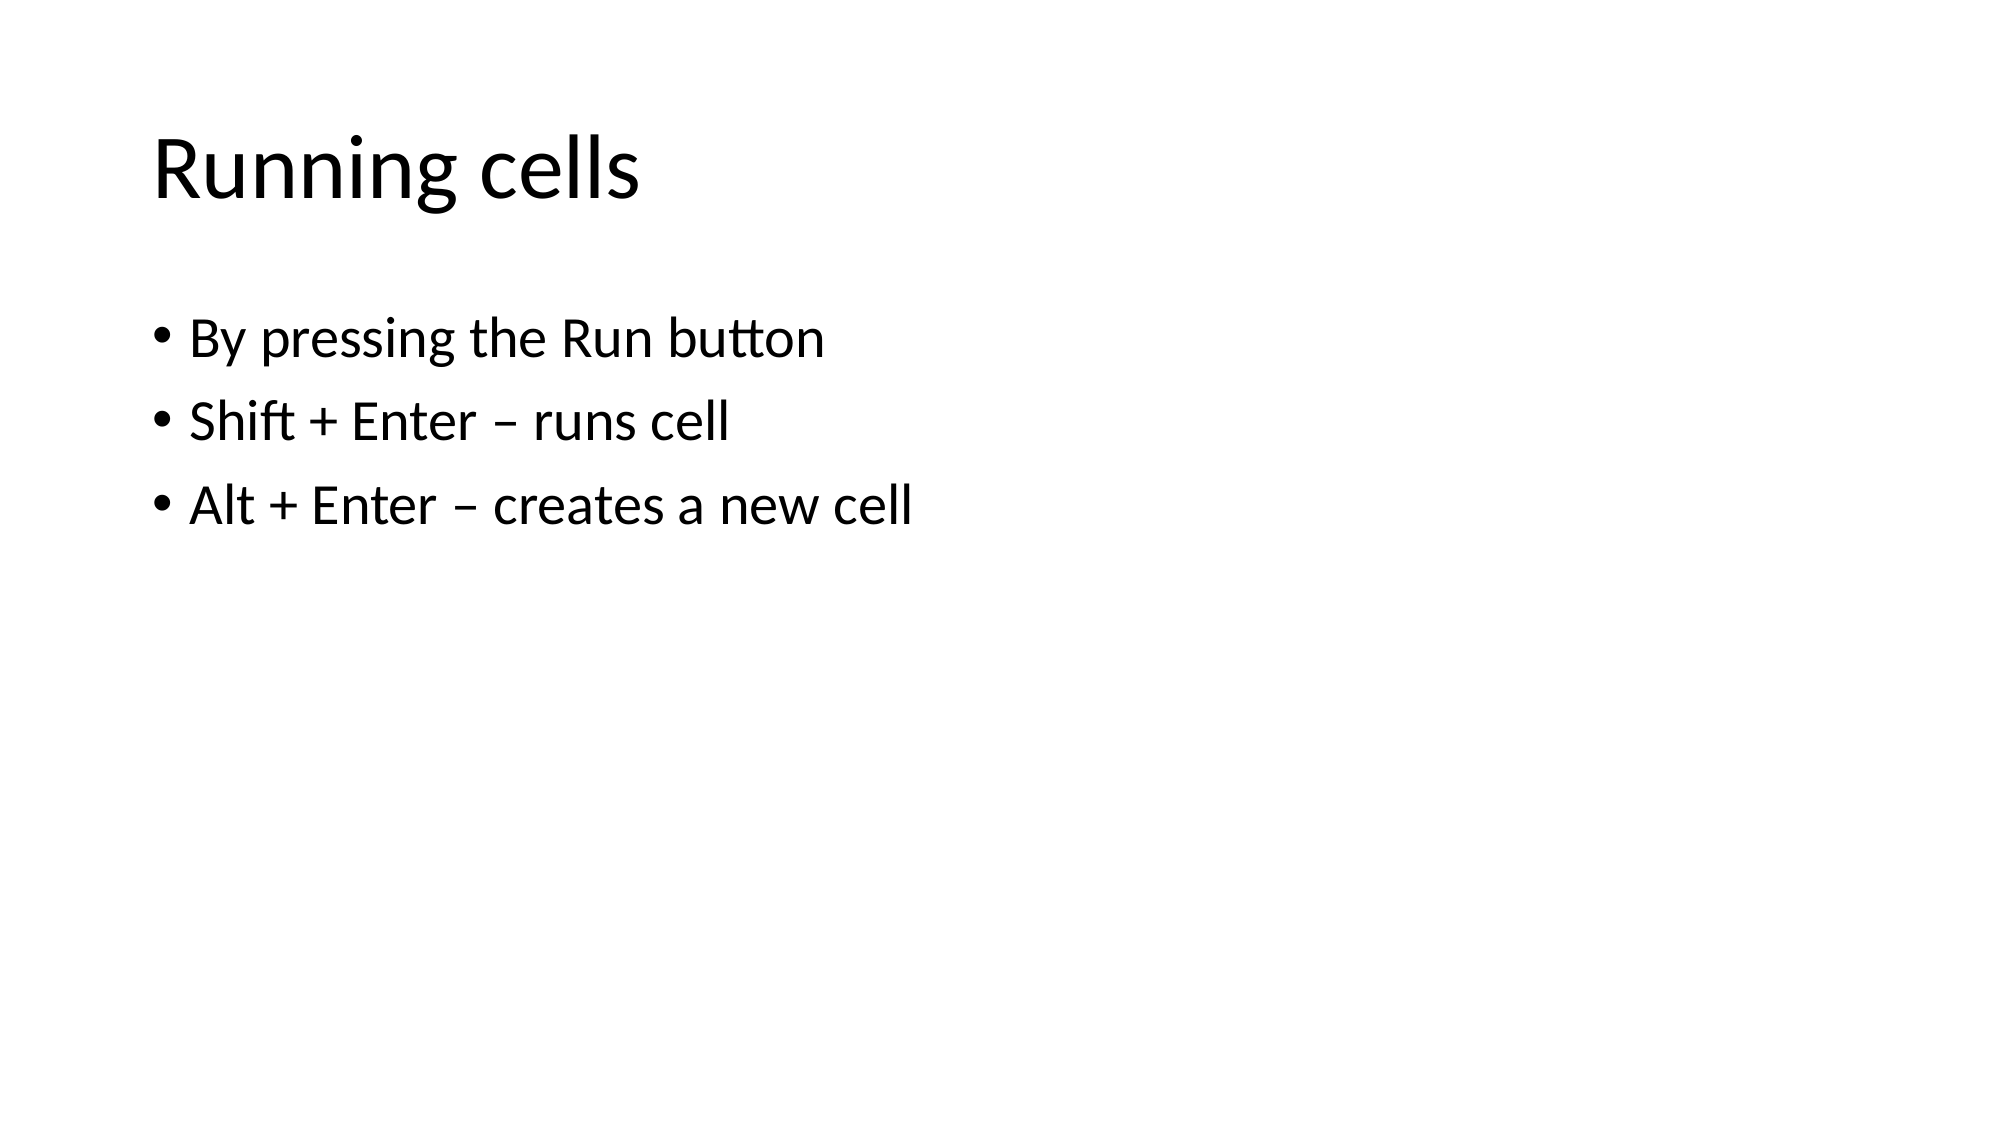

# Running cells
By pressing the Run button
Shift + Enter – runs cell
Alt + Enter – creates a new cell